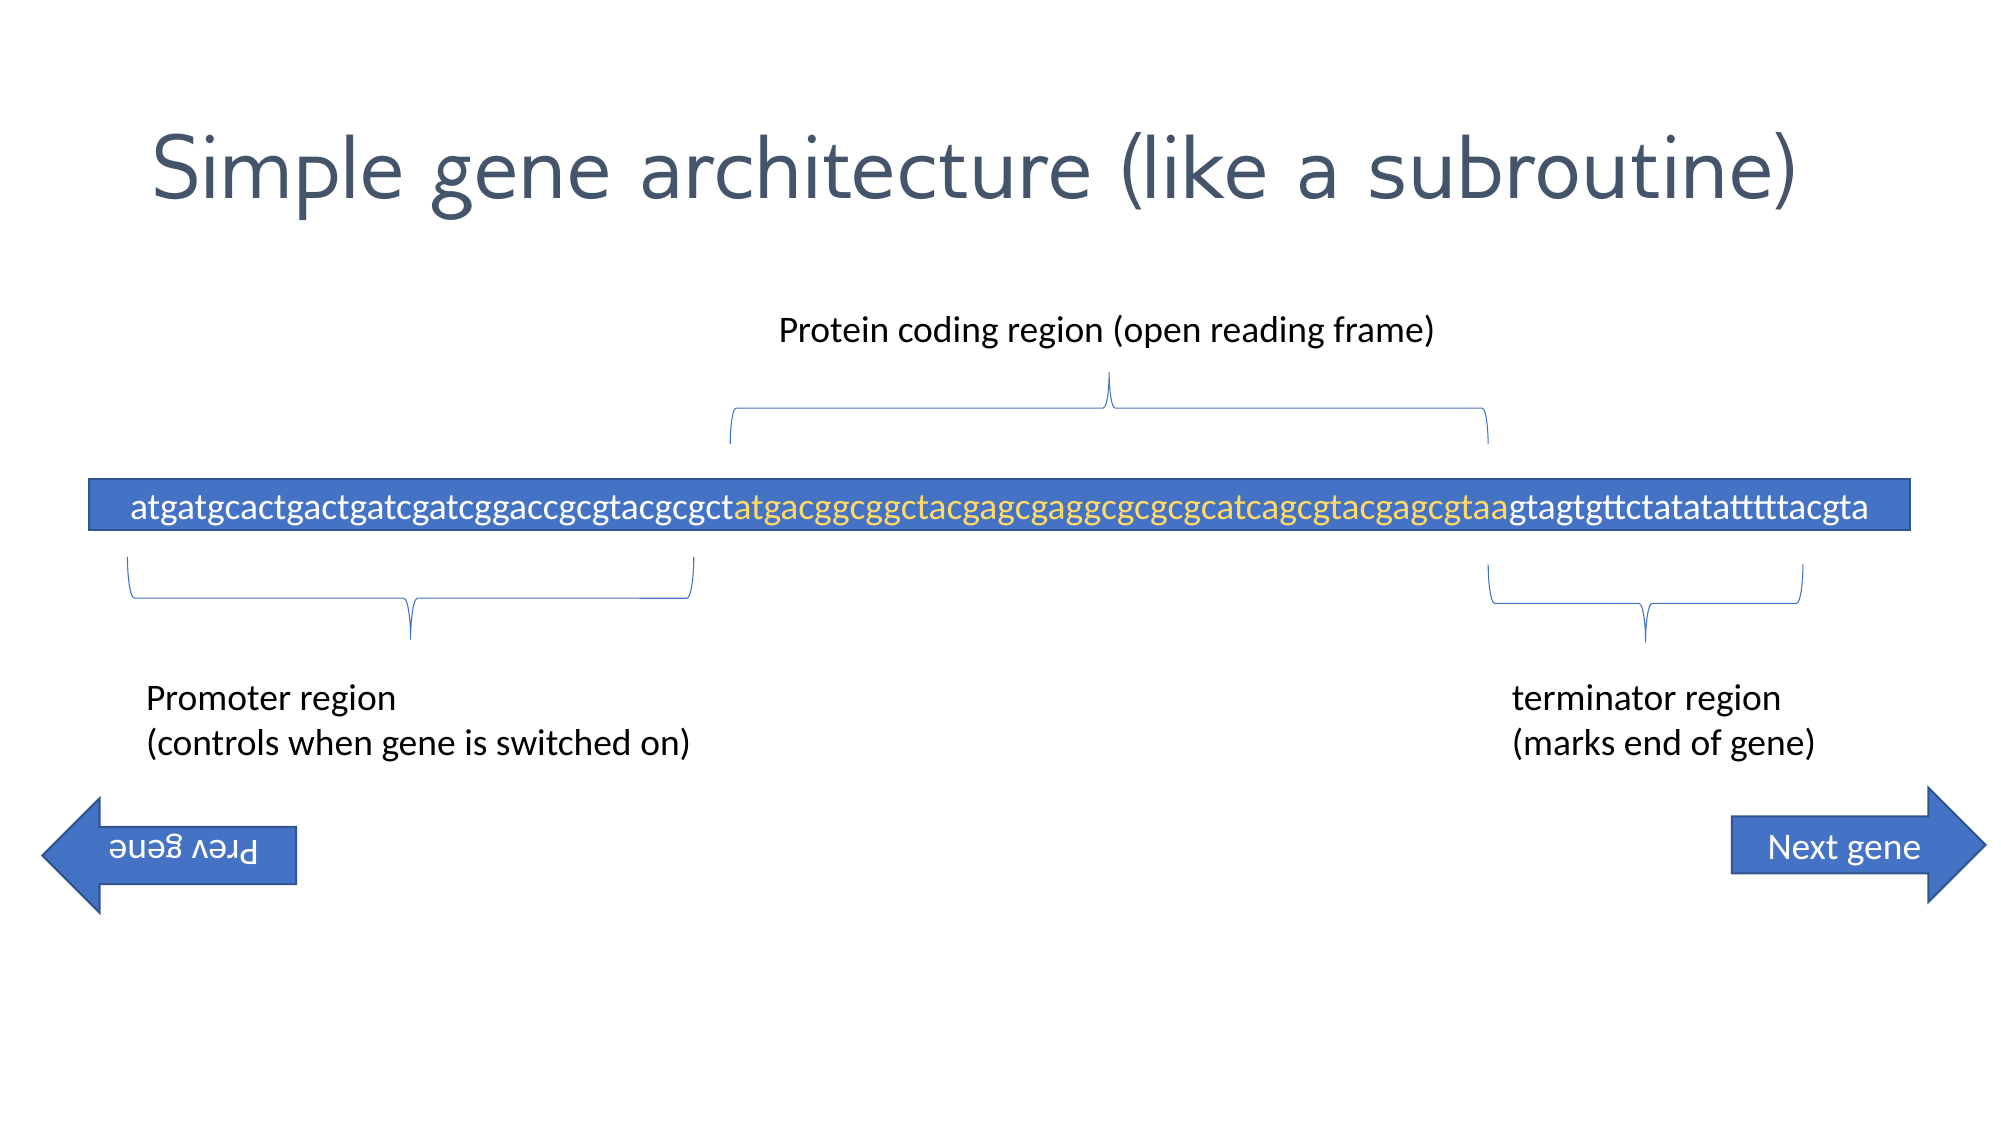

# Simple gene architecture (like a subroutine)
Protein coding region (open reading frame)

atgatgcactgactgatcgatcggaccgcgtacgcgctatgacggcggctacgagcgaggcgcgcgcatcagcgtacgagcgtaagtagtgttctatatatttttacgta
Promoter region
(controls when gene is switched on)
terminator region
(marks end of gene)
Next gene
Prev gene